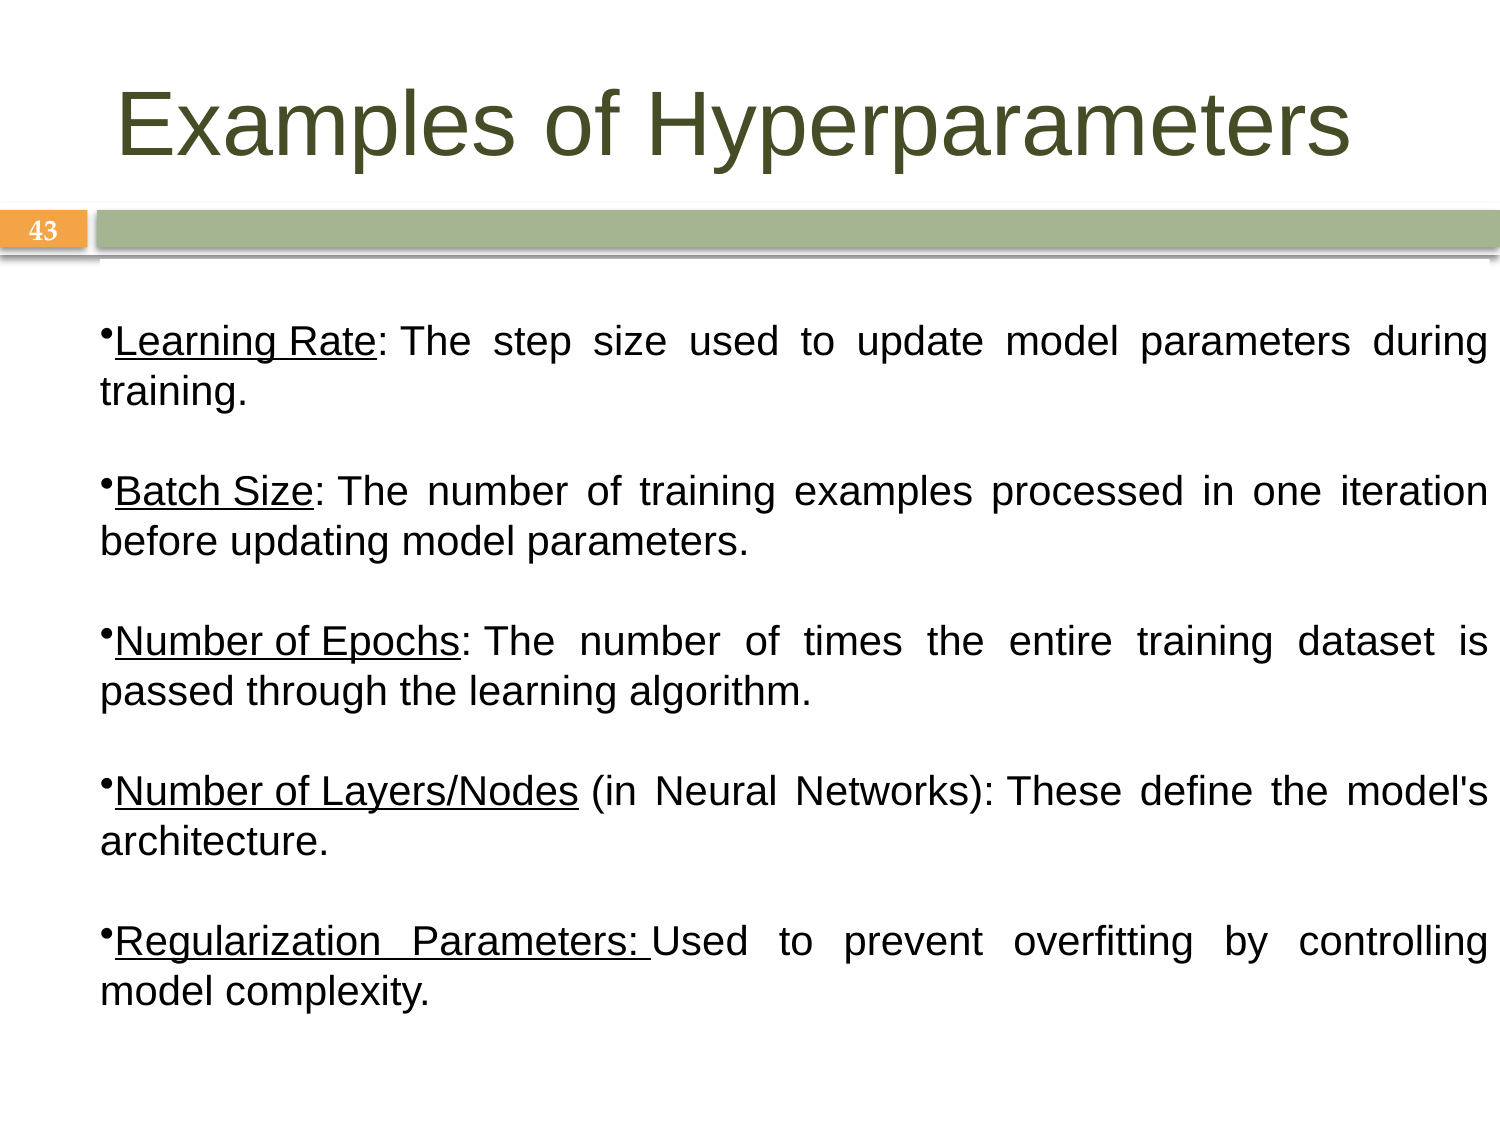

# Examples of Hyperparameters
43

Learning Rate: The step size used to update model parameters during training.

Batch Size: The number of training examples processed in one iteration before updating model parameters.

Number of Epochs: The number of times the entire training dataset is passed through the learning algorithm.

Number of Layers/Nodes (in Neural Networks): These define the model's architecture.

Regularization Parameters: Used to prevent overfitting by controlling model complexity.